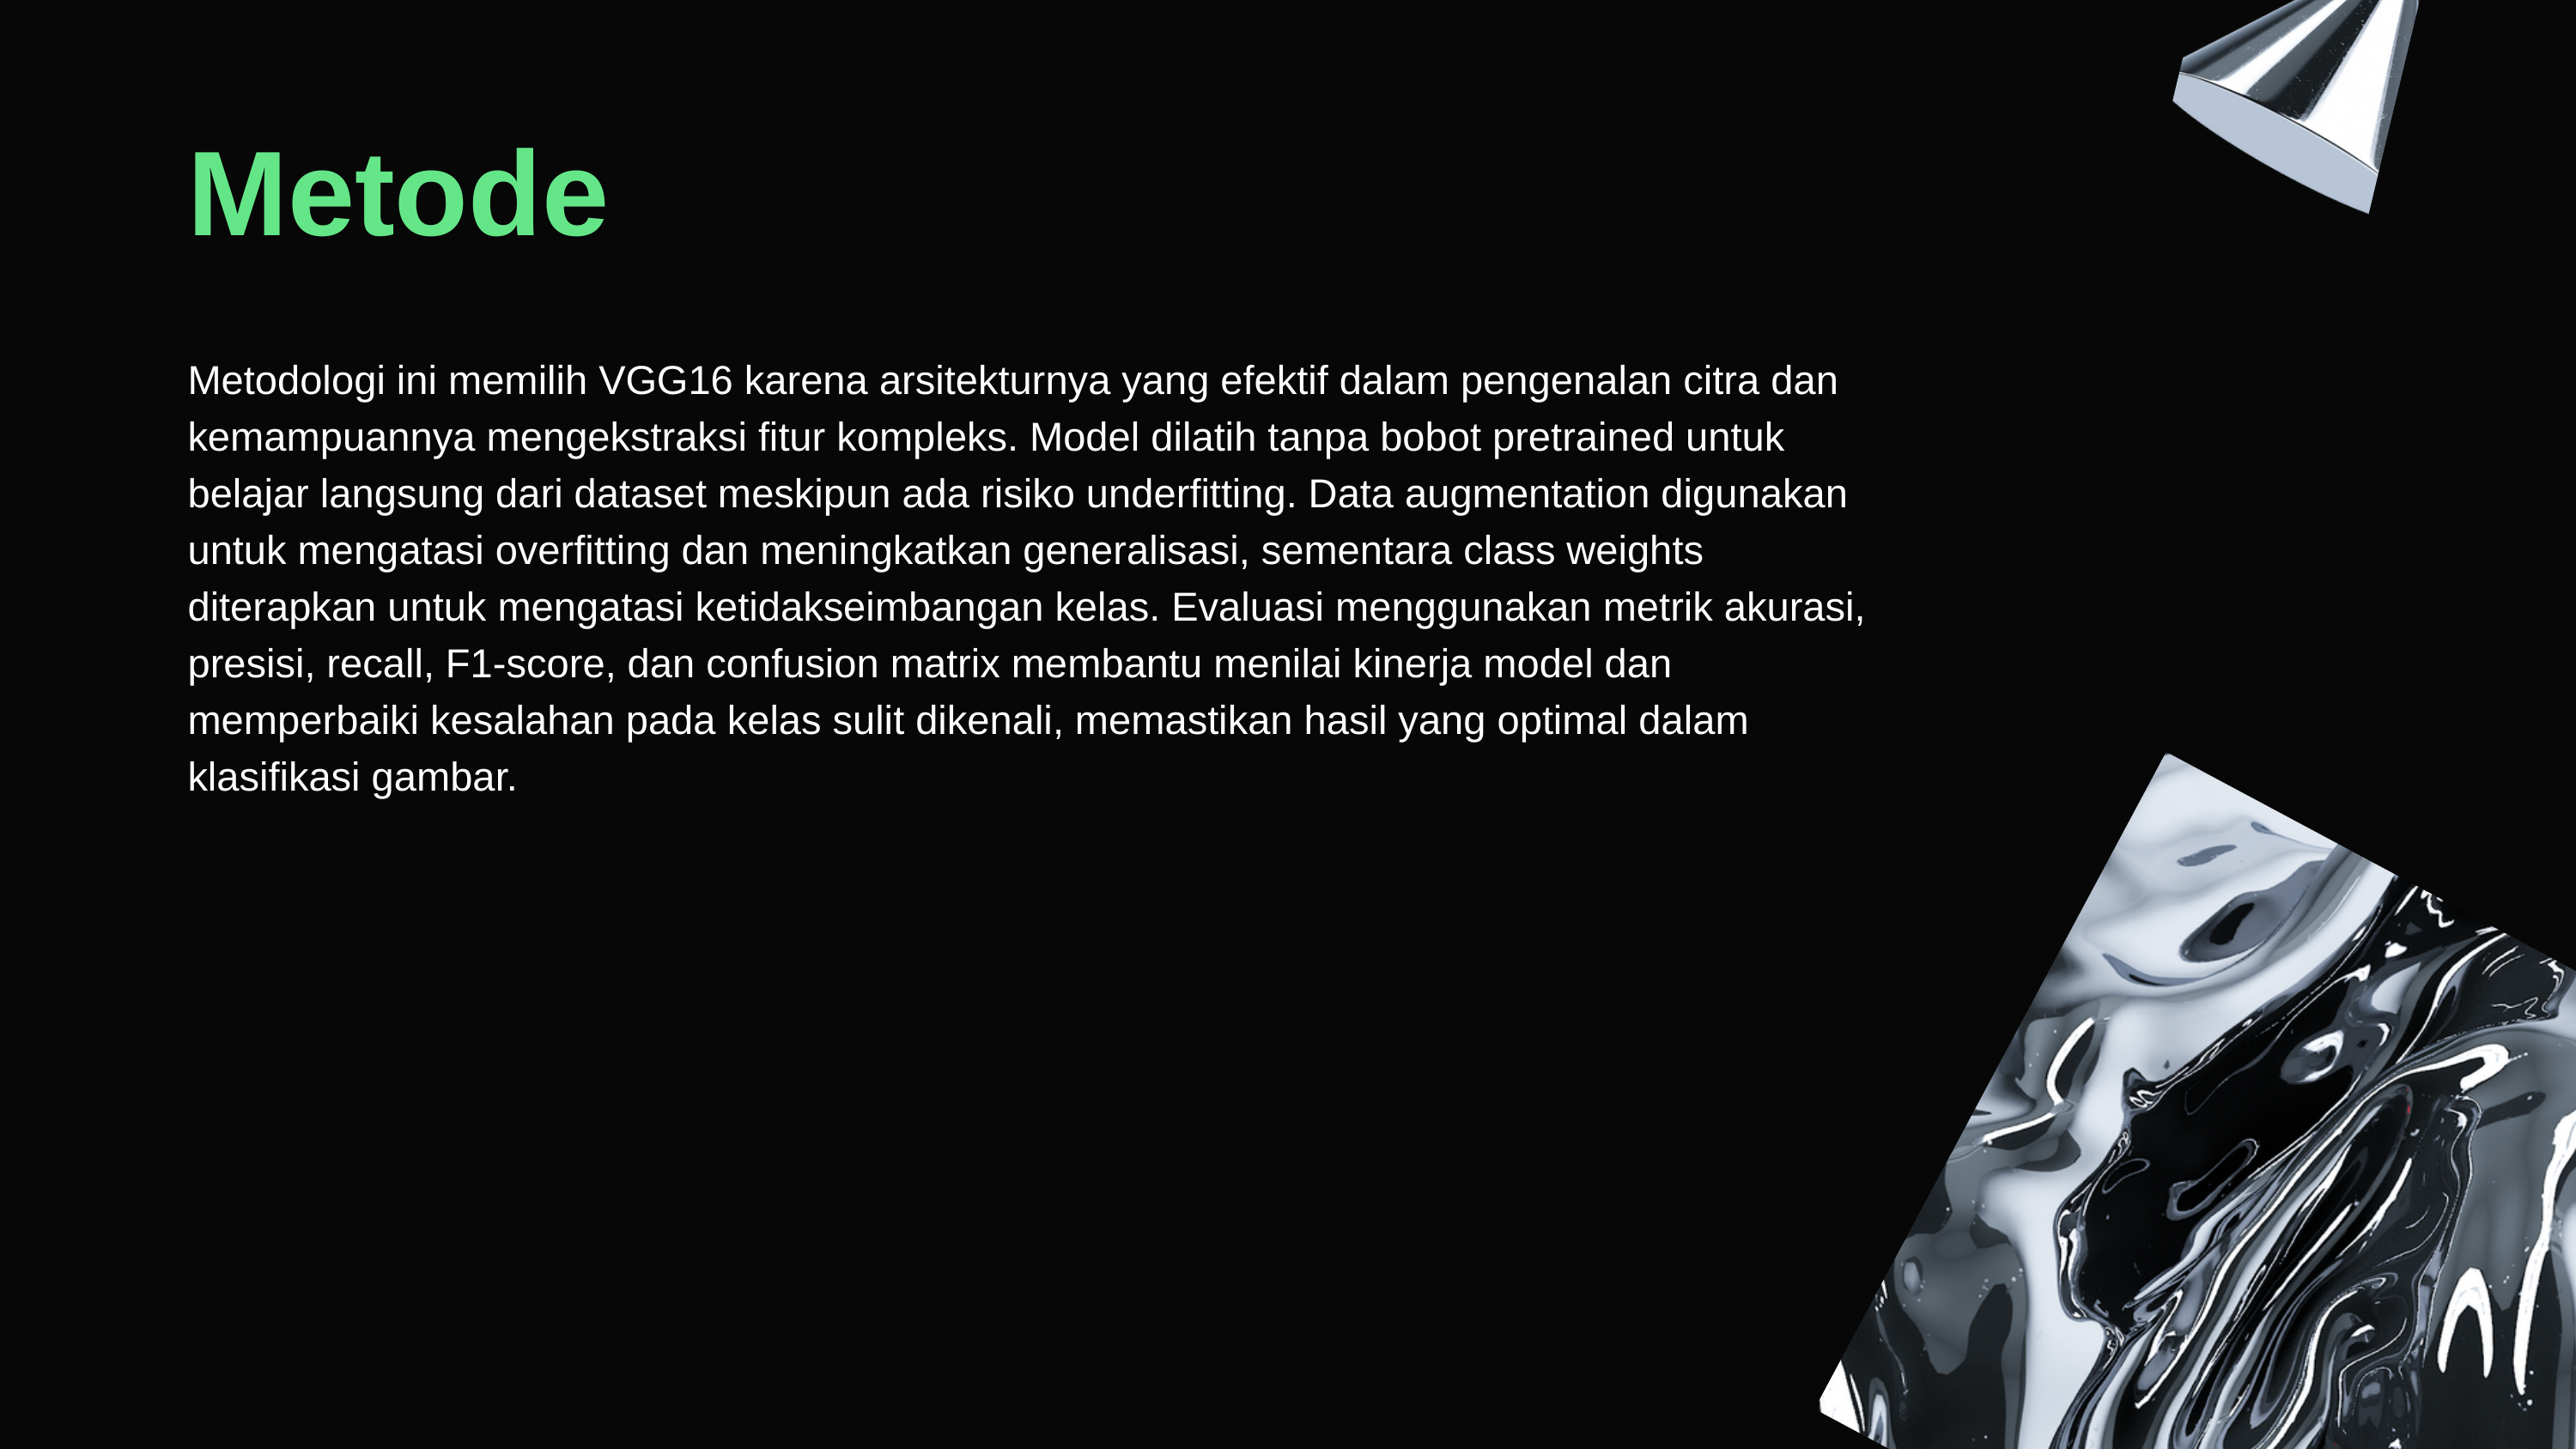

Metode
Metodologi ini memilih VGG16 karena arsitekturnya yang efektif dalam pengenalan citra dan kemampuannya mengekstraksi fitur kompleks. Model dilatih tanpa bobot pretrained untuk belajar langsung dari dataset meskipun ada risiko underfitting. Data augmentation digunakan untuk mengatasi overfitting dan meningkatkan generalisasi, sementara class weights diterapkan untuk mengatasi ketidakseimbangan kelas. Evaluasi menggunakan metrik akurasi, presisi, recall, F1-score, dan confusion matrix membantu menilai kinerja model dan memperbaiki kesalahan pada kelas sulit dikenali, memastikan hasil yang optimal dalam klasifikasi gambar.